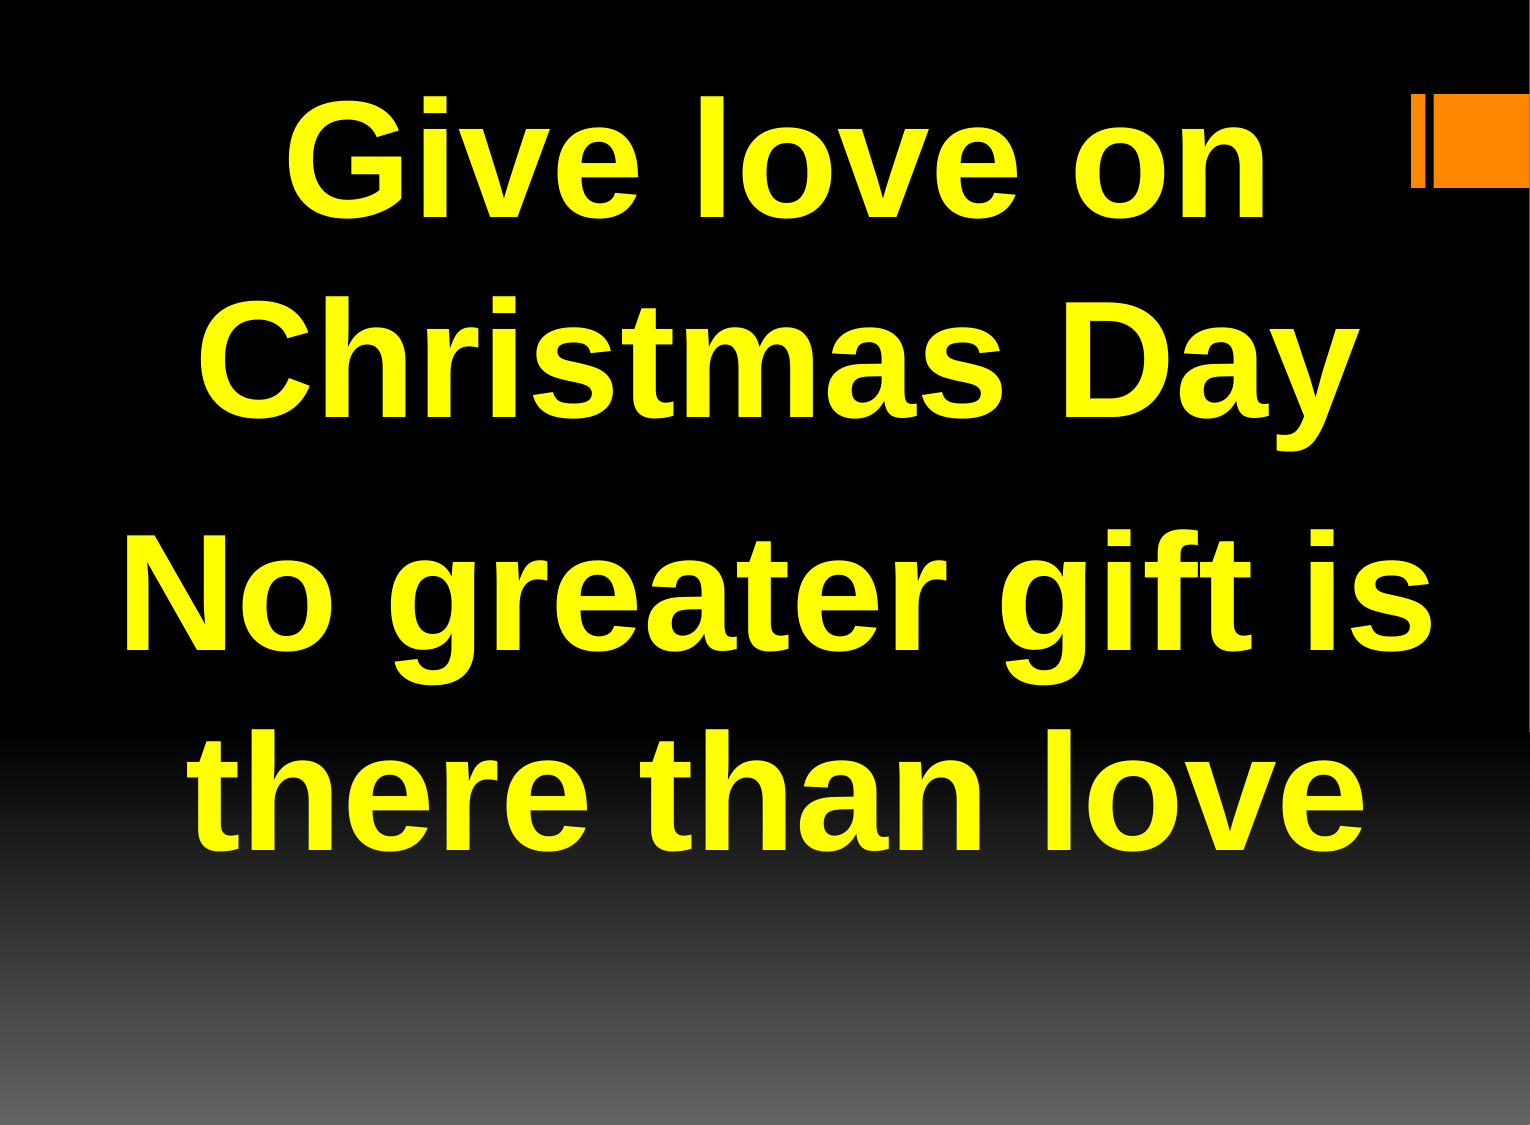

Give love on Christmas Day
No greater gift is there than love